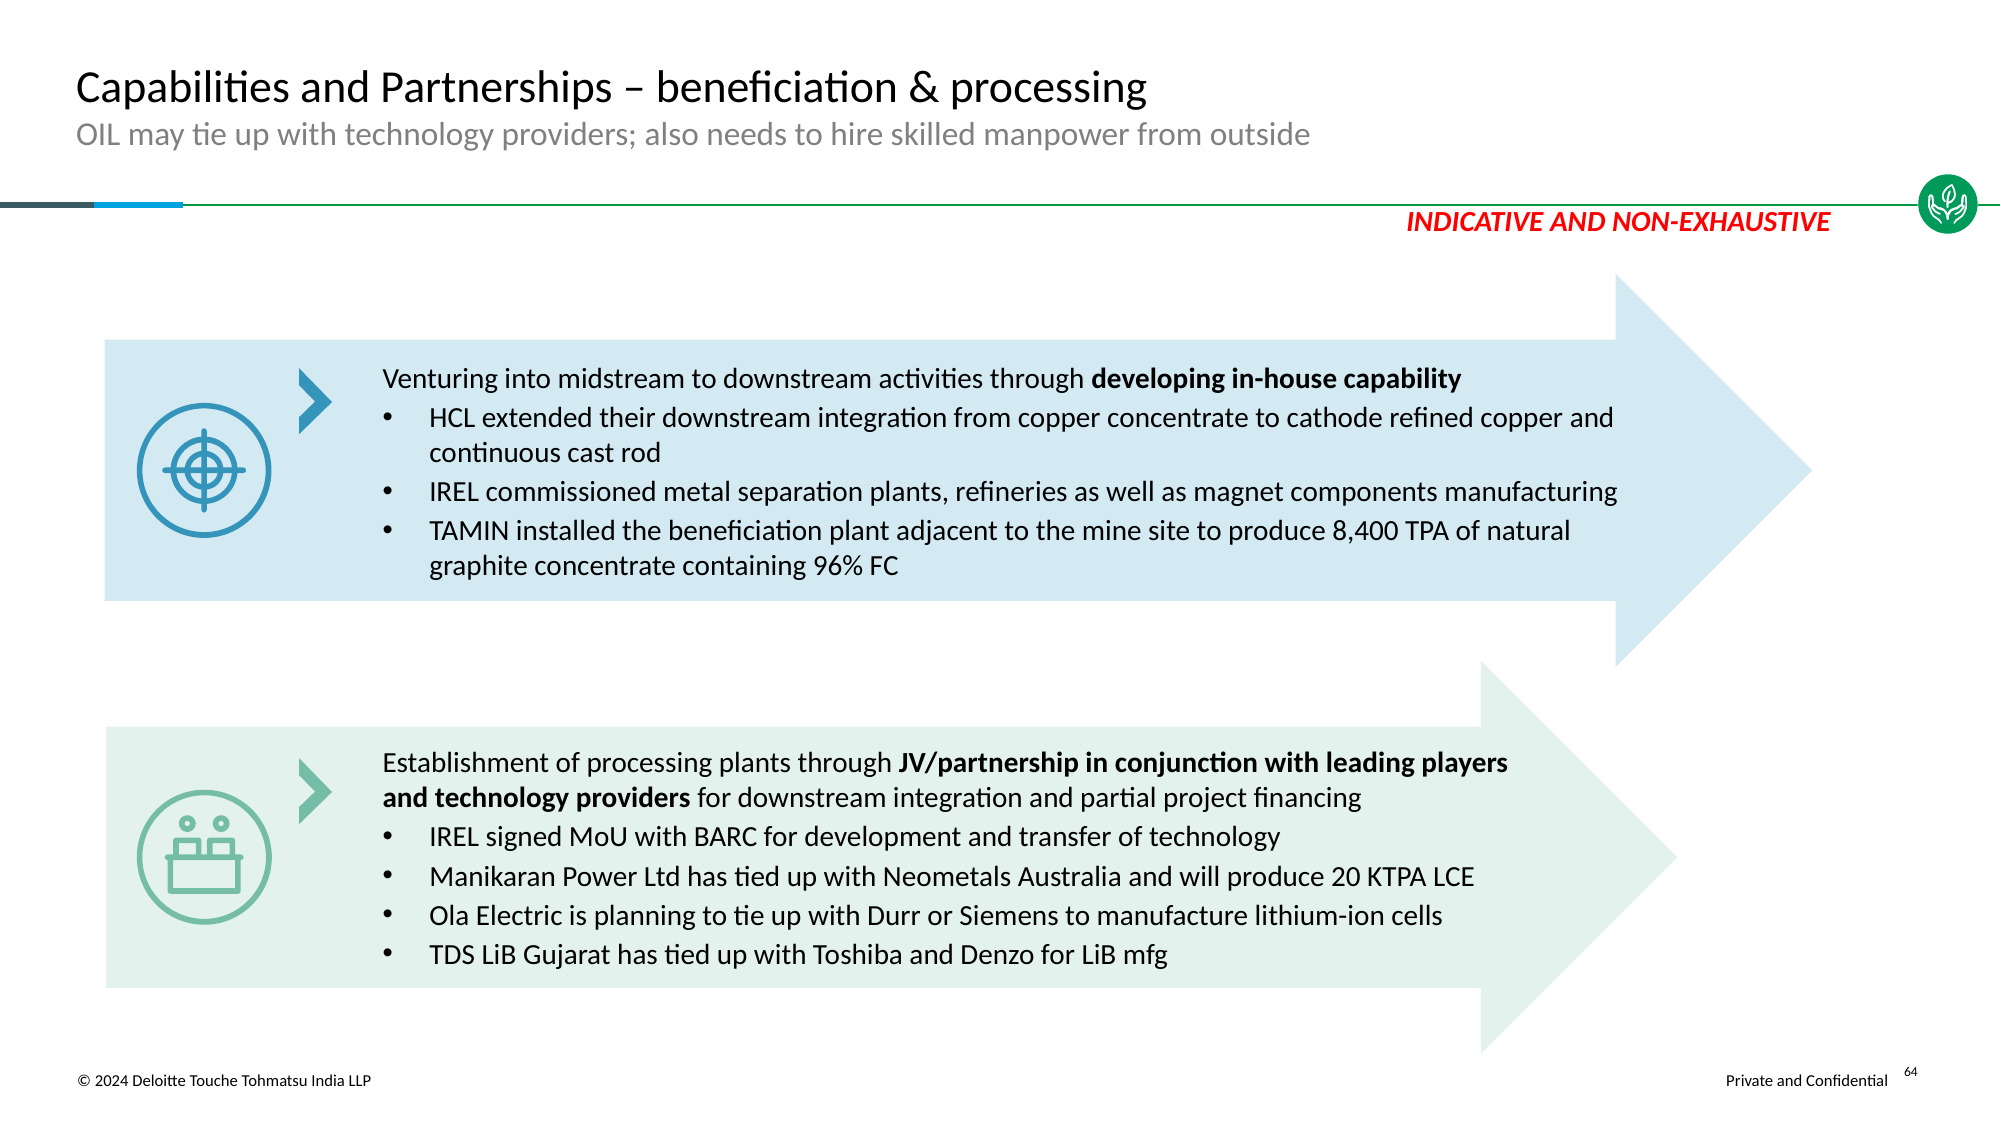

# Capabilities and Partnerships – beneficiation & processing
OIL may tie up with technology providers; also needs to hire skilled manpower from outside
INDICATIVE AND NON-EXHAUSTIVE

Venturing into midstream to downstream activities through developing in-house capability
HCL extended their downstream integration from copper concentrate to cathode refined copper and continuous cast rod
IREL commissioned metal separation plants, refineries as well as magnet components manufacturing
TAMIN installed the beneficiation plant adjacent to the mine site to produce 8,400 TPA of natural graphite concentrate containing 96% FC

Establishment of processing plants through JV/partnership in conjunction with leading players and technology providers for downstream integration and partial project financing
IREL signed MoU with BARC for development and transfer of technology
Manikaran Power Ltd has tied up with Neometals Australia and will produce 20 KTPA LCE
Ola Electric is planning to tie up with Durr or Siemens to manufacture lithium-ion cells
TDS LiB Gujarat has tied up with Toshiba and Denzo for LiB mfg